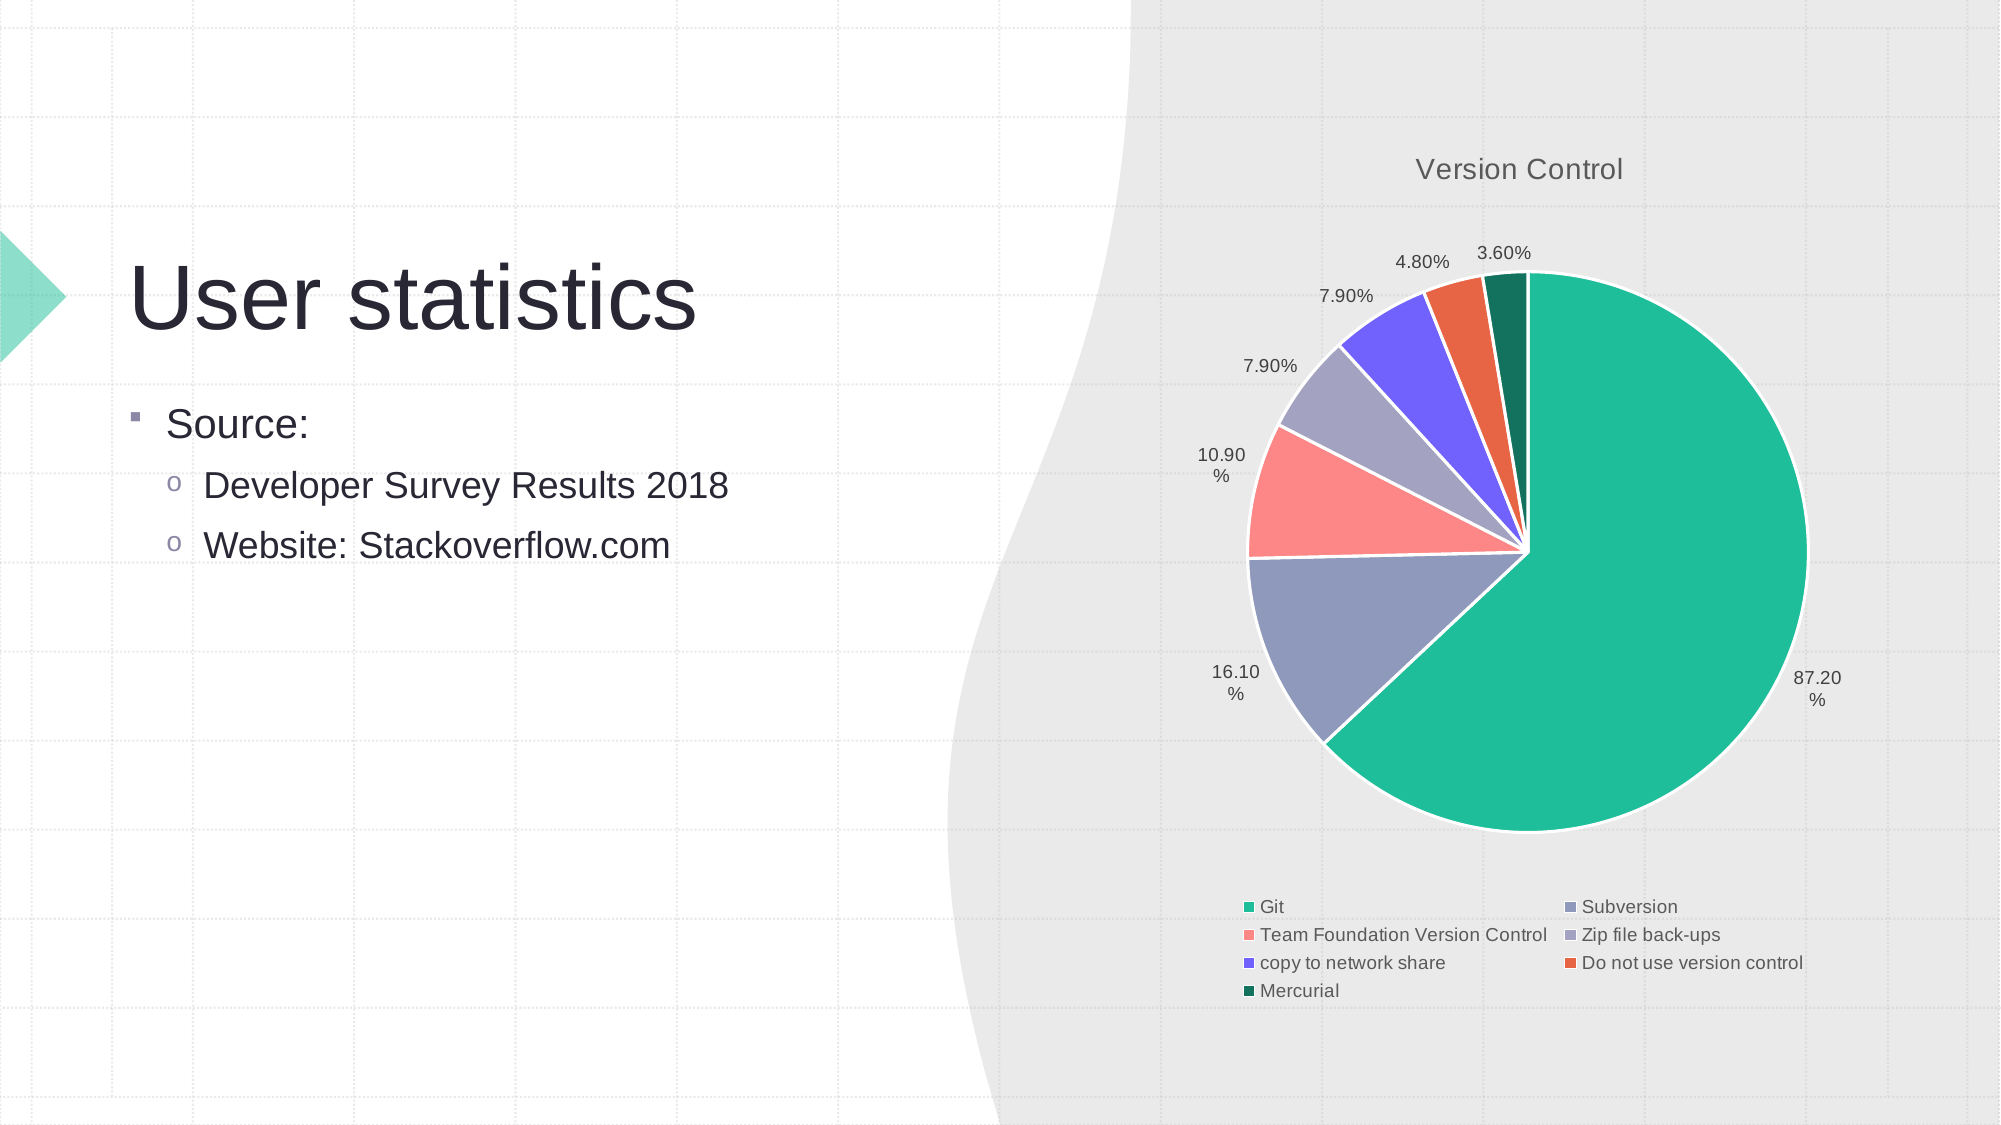

### Chart: Version Control

| Category |  |
|---|---|
| Git | 0.872 |
| Subversion | 0.161 |
| Team Foundation Version Control  | 0.109 |
| Zip file back-ups | 0.079 |
| copy to network share | 0.079 |
| Do not use version control | 0.048 |
| Mercurial | 0.036 |
# User statistics

Source:
Developer Survey Results 2018
Website: Stackoverflow.com